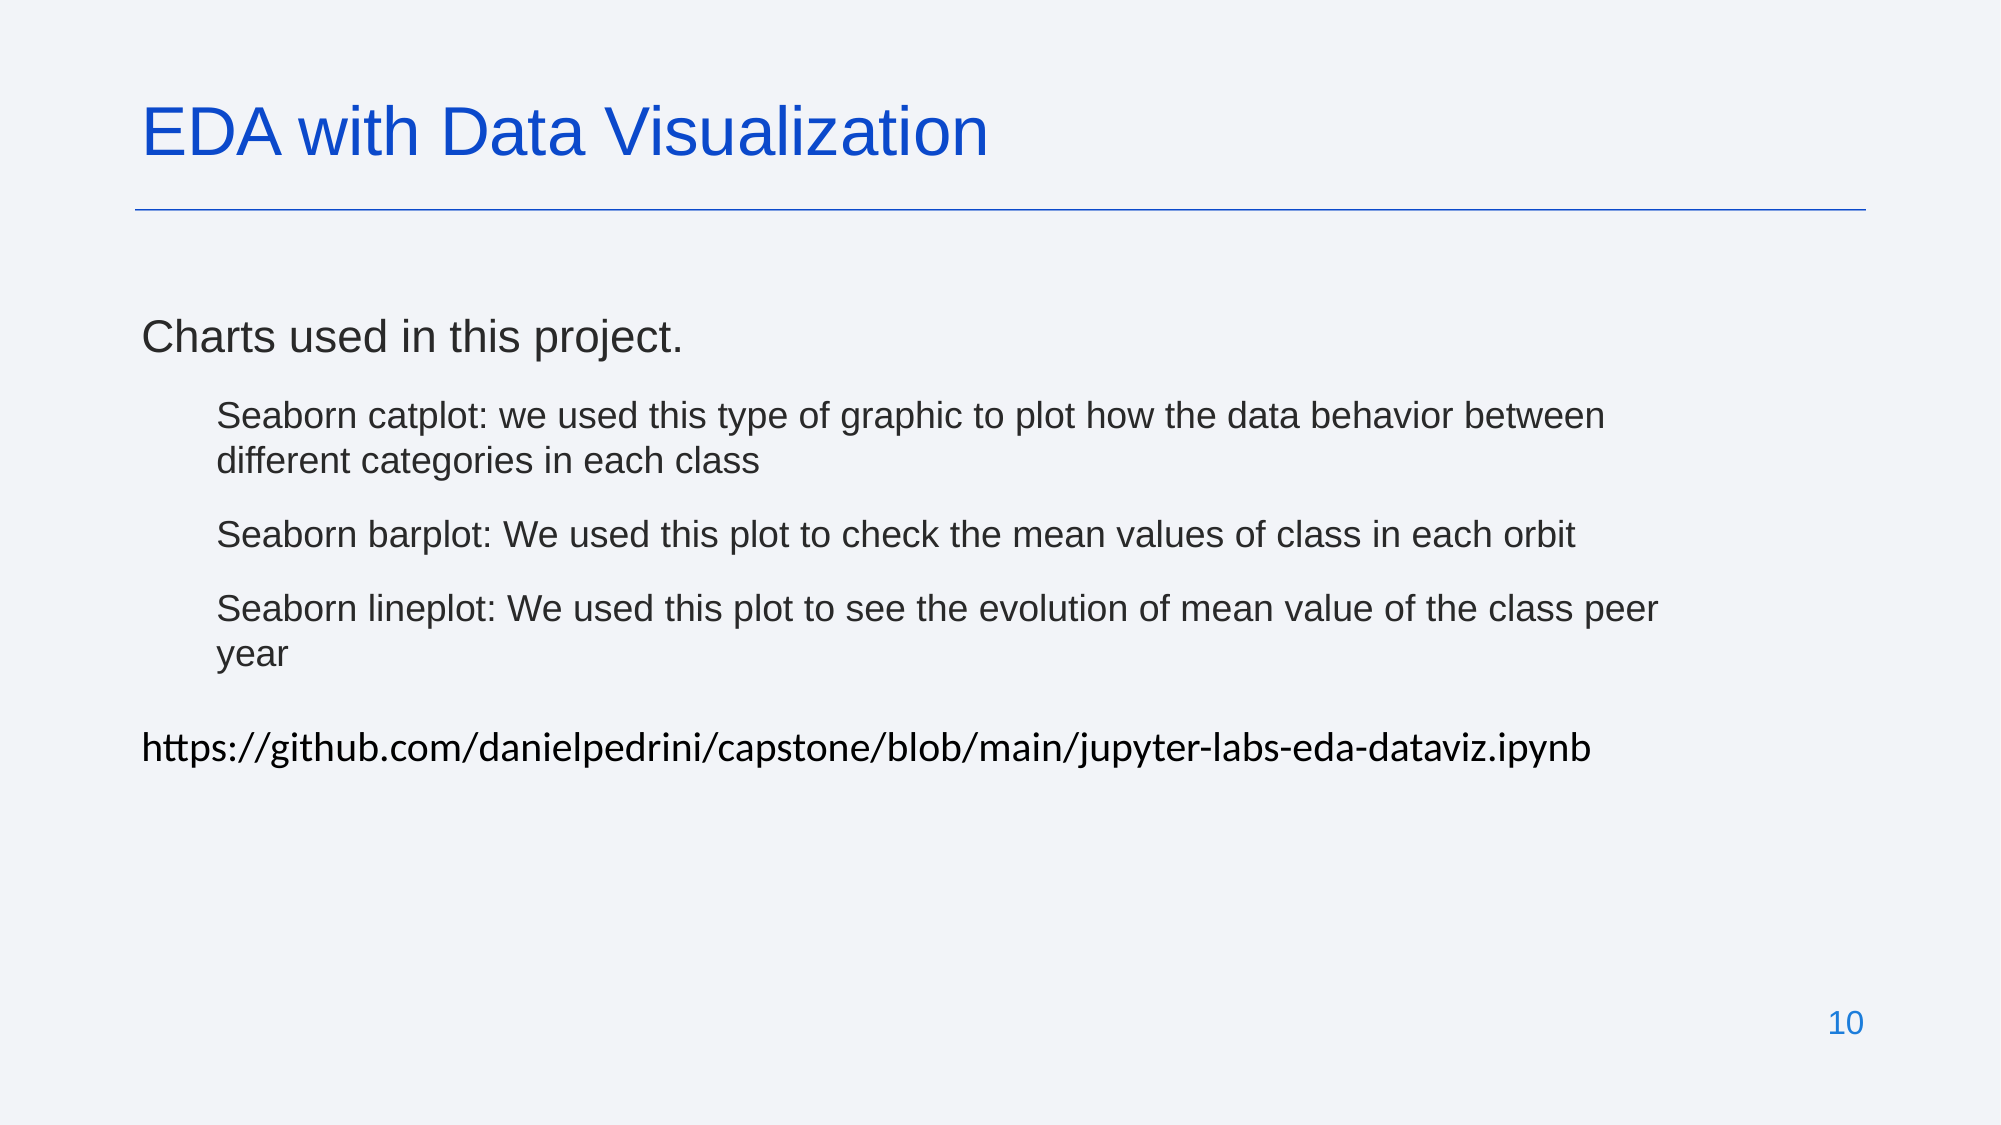

EDA with Data Visualization
Charts used in this project.
Seaborn catplot: we used this type of graphic to plot how the data behavior between different categories in each class
Seaborn barplot: We used this plot to check the mean values of class in each orbit
Seaborn lineplot: We used this plot to see the evolution of mean value of the class peer year

https://github.com/danielpedrini/capstone/blob/main/jupyter-labs-eda-dataviz.ipynb
10